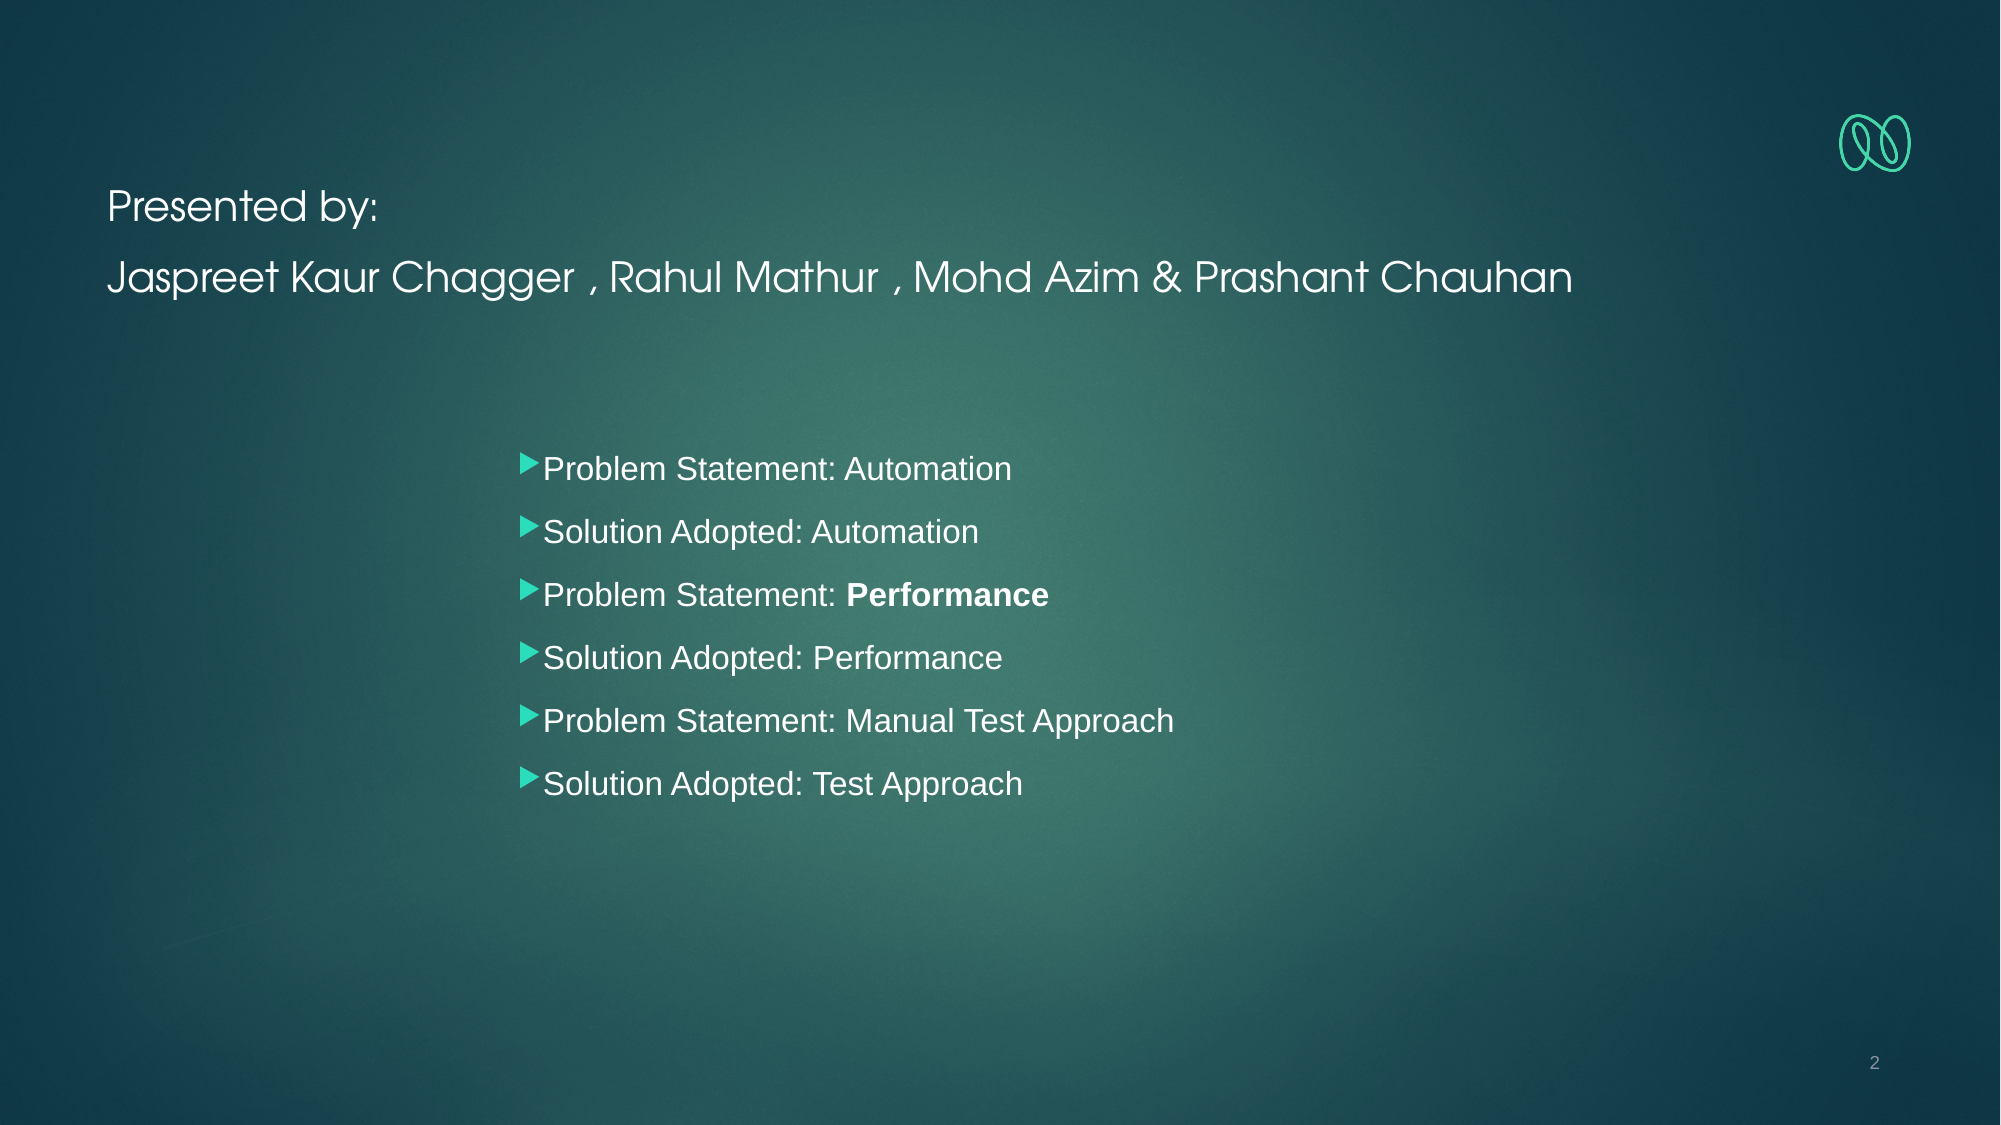

Presented by:
Jaspreet Kaur Chagger , Rahul Mathur , Mohd Azim & Prashant Chauhan

Problem Statement: Automation
Solution Adopted: Automation
Problem Statement: Performance
Solution Adopted: Performance
Problem Statement: Manual Test Approach
Solution Adopted: Test Approach